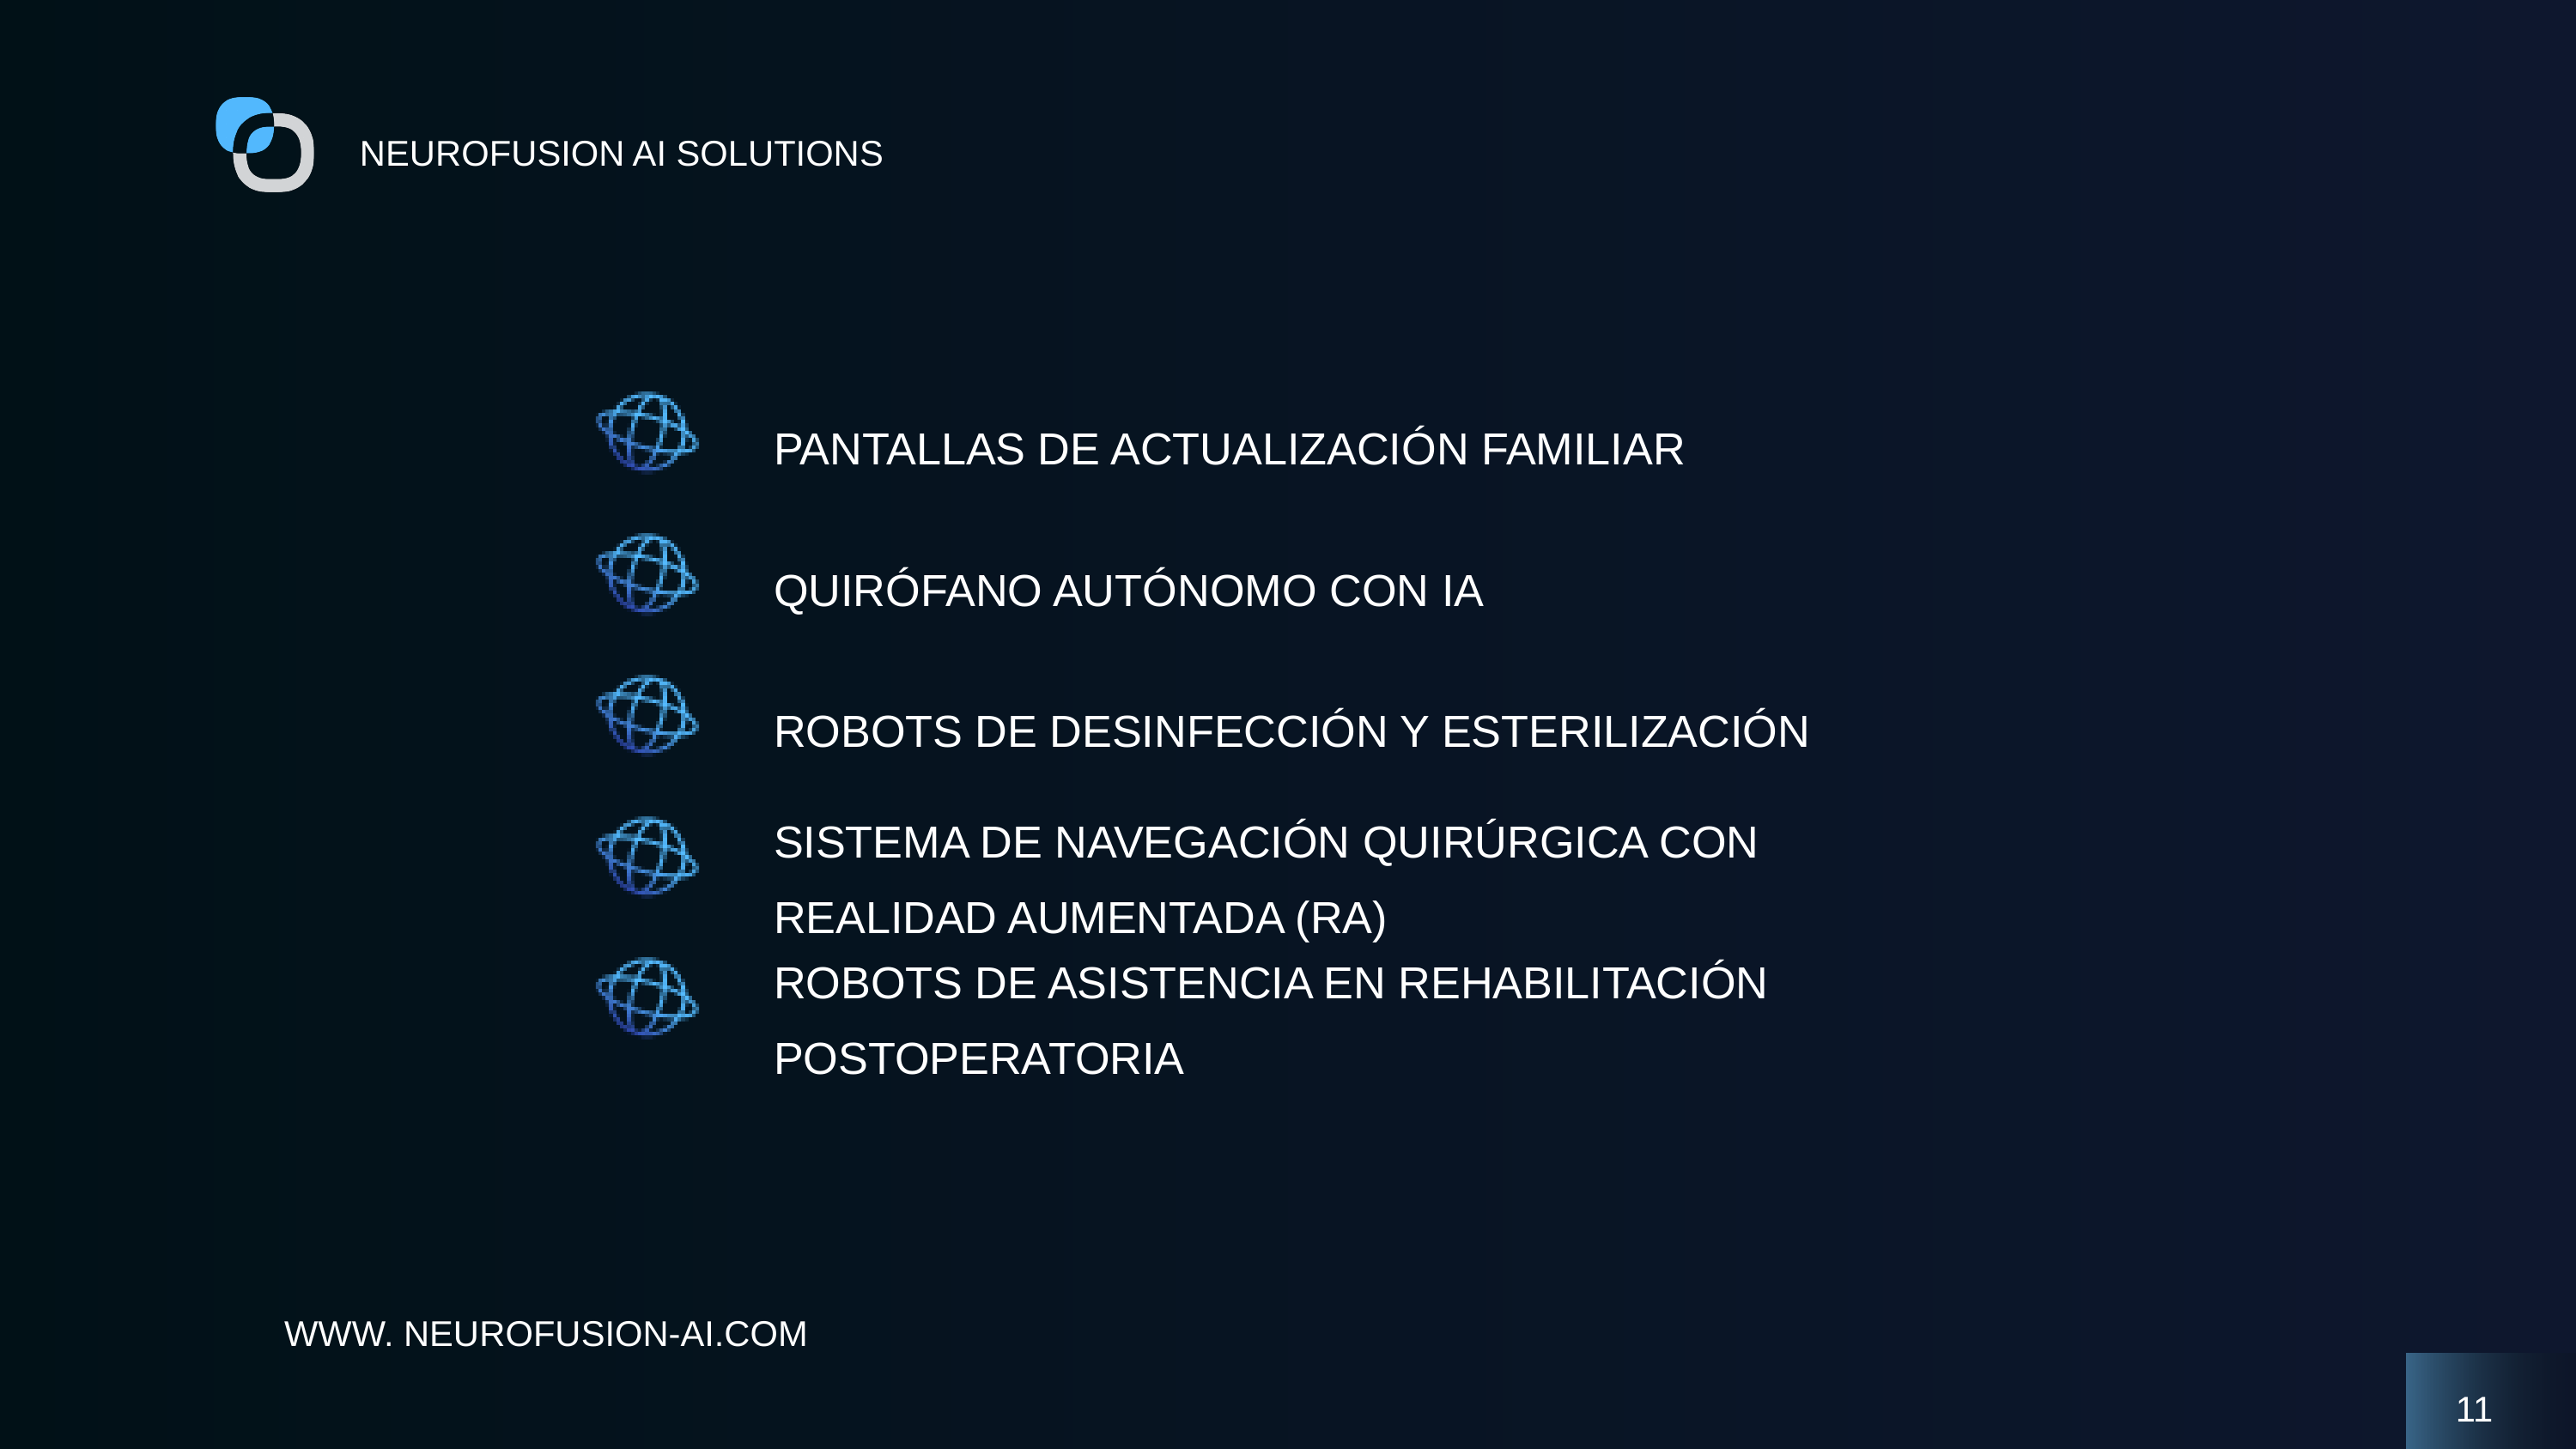

NEUROFUSION AI SOLUTIONS

PANTALLAS DE ACTUALIZACIÓN FAMILIAR

QUIRÓFANO AUTÓNOMO CON IA

ROBOTS DE DESINFECCIÓN Y ESTERILIZACIÓN
SISTEMA DE NAVEGACIÓN QUIRÚRGICA CON REALIDAD AUMENTADA (RA)

ROBOTS DE ASISTENCIA EN REHABILITACIÓN POSTOPERATORIA

WWW. NEUROFUSION-AI.COM

11